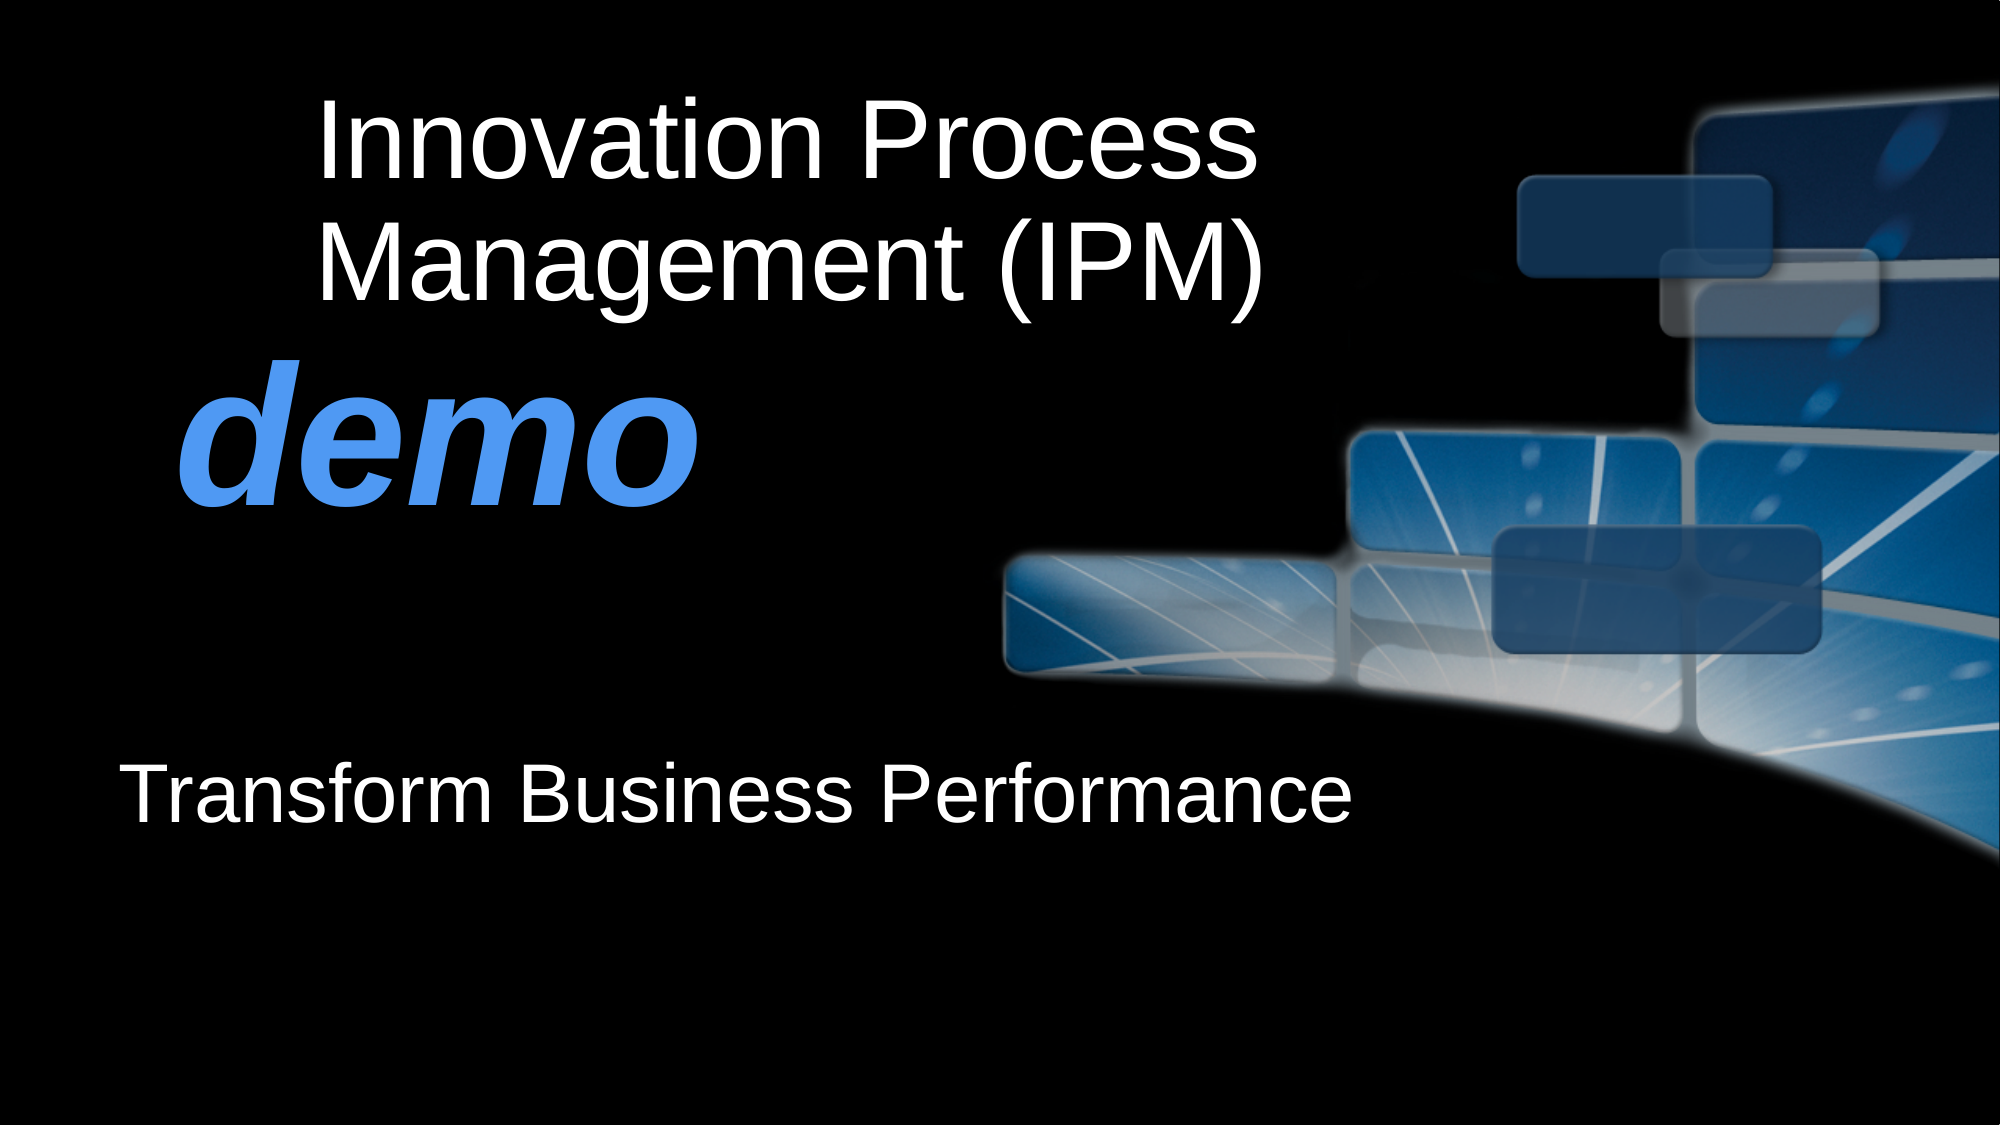

# Innovation Process Management (IPM)
demo
Transform Business Performance